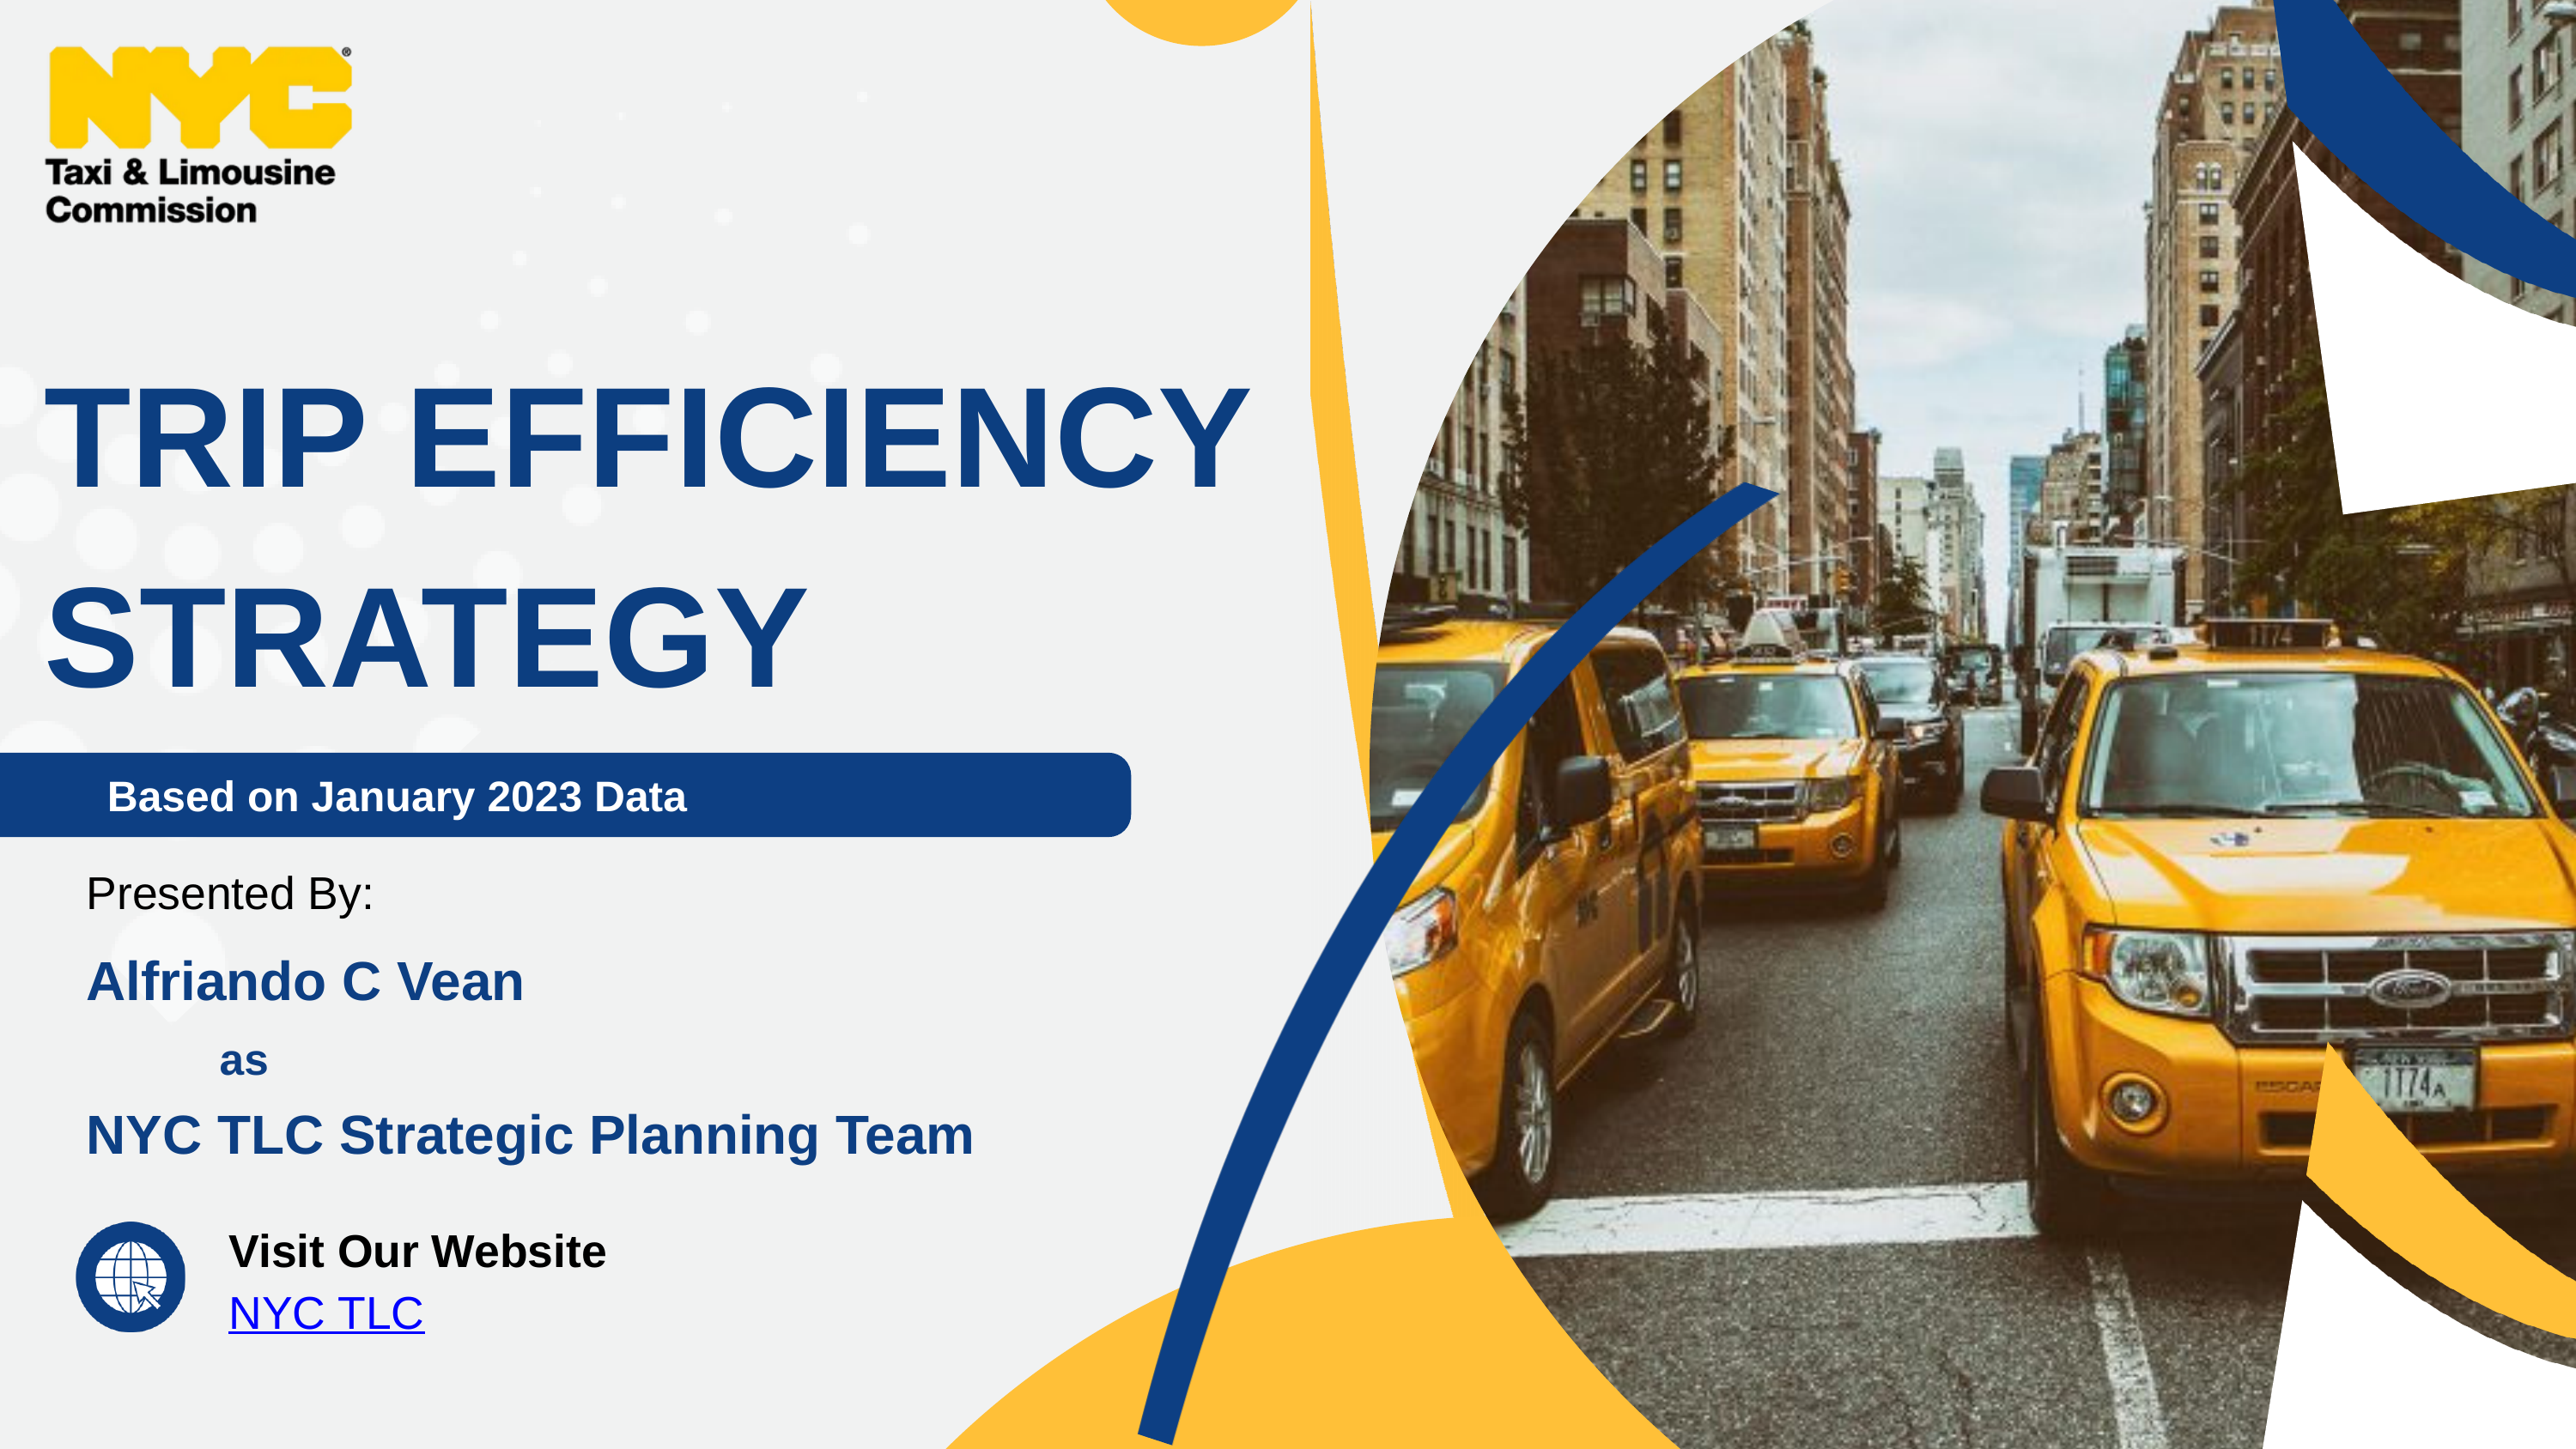

TRIP EFFICIENCY STRATEGY

Based on January 2023 Data
Presented By:
Alfriando C Vean

NYC TLC Strategic Planning Team

as
Visit Our Website

NYC TLC